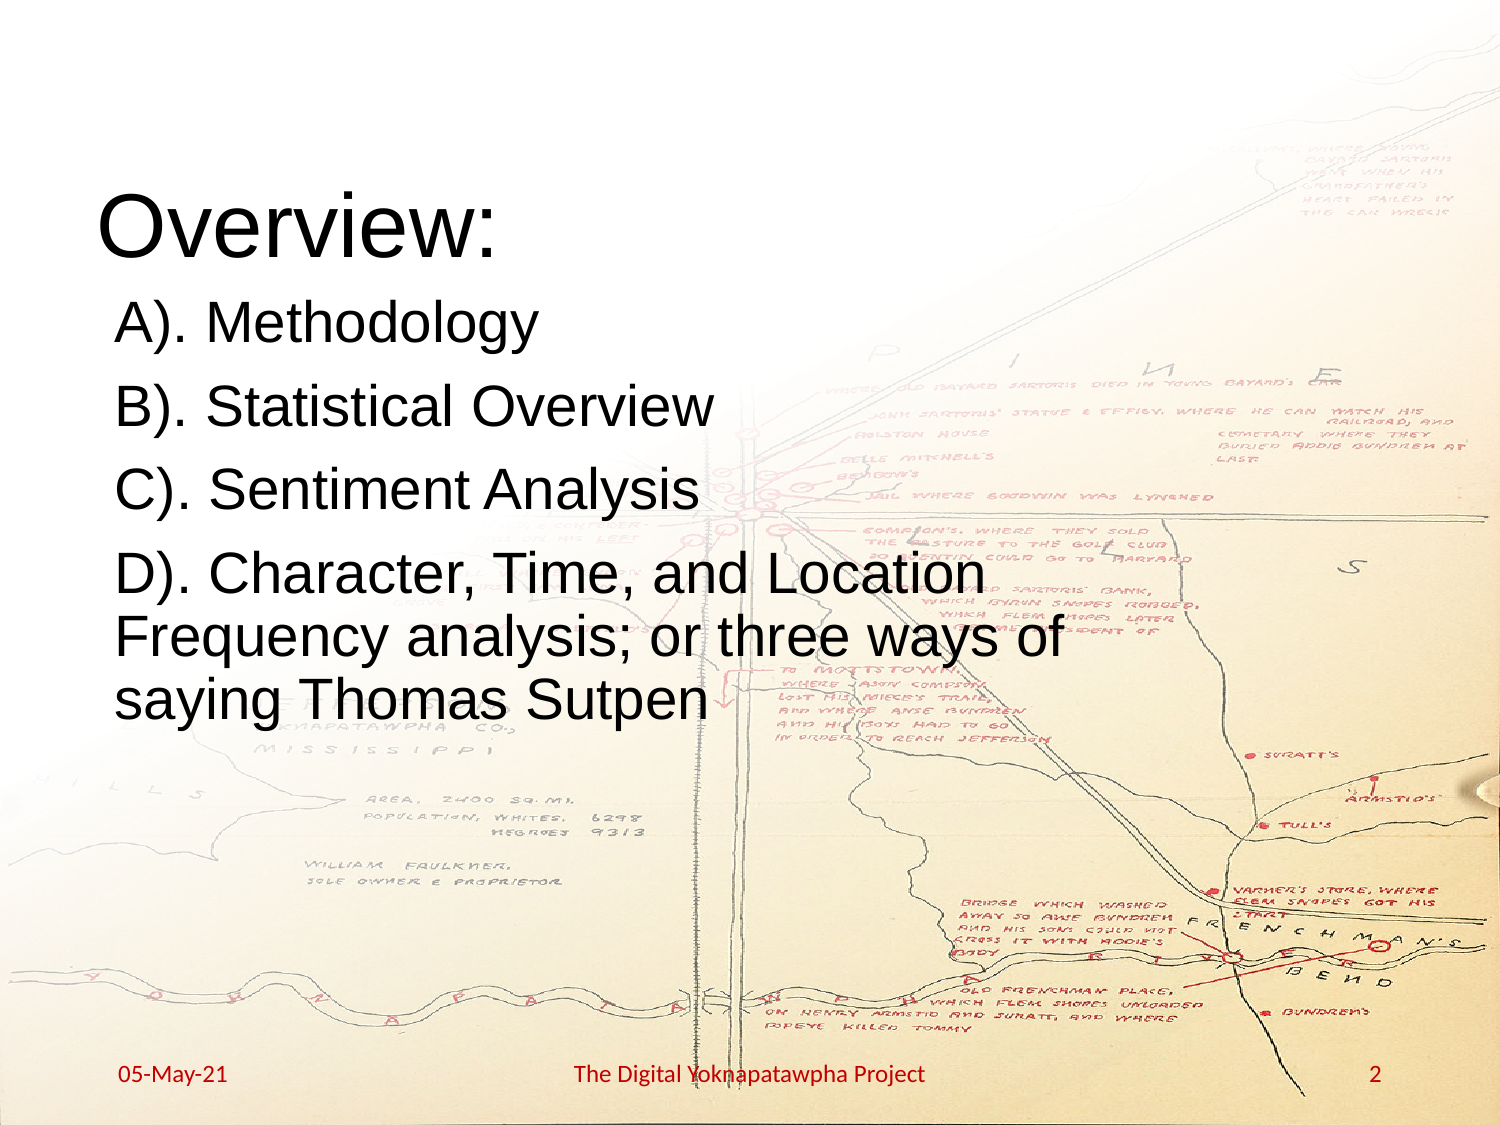

# Overview:
A). Methodology
B). Statistical Overview
C). Sentiment Analysis
D). Character, Time, and Location Frequency analysis; or three ways of saying Thomas Sutpen
05-May-21
The Digital Yoknapatawpha Project
2